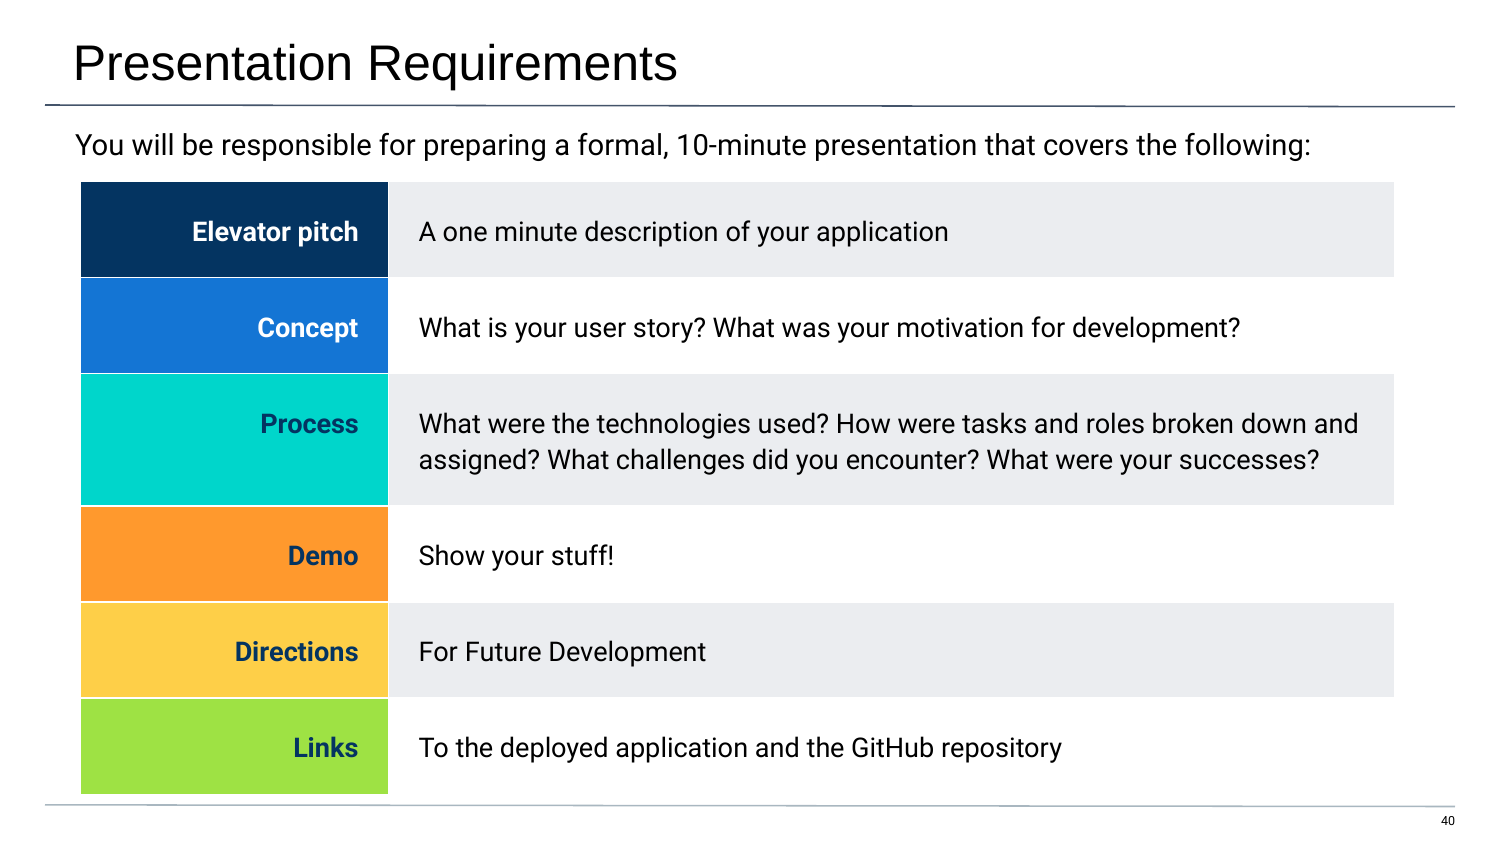

# Presentation Requirements

You will be responsible for preparing a formal, 10-minute presentation that covers the following:

| Elevator pitch | A one minute description of your application |
| --- | --- |
| Concept | What is your user story? What was your motivation for development? |
| Process | What were the technologies used? How were tasks and roles broken down and assigned? What challenges did you encounter? What were your successes? |
| Demo | Show your stuff! |
| Directions | For Future Development |
| Links | To the deployed application and the GitHub repository |